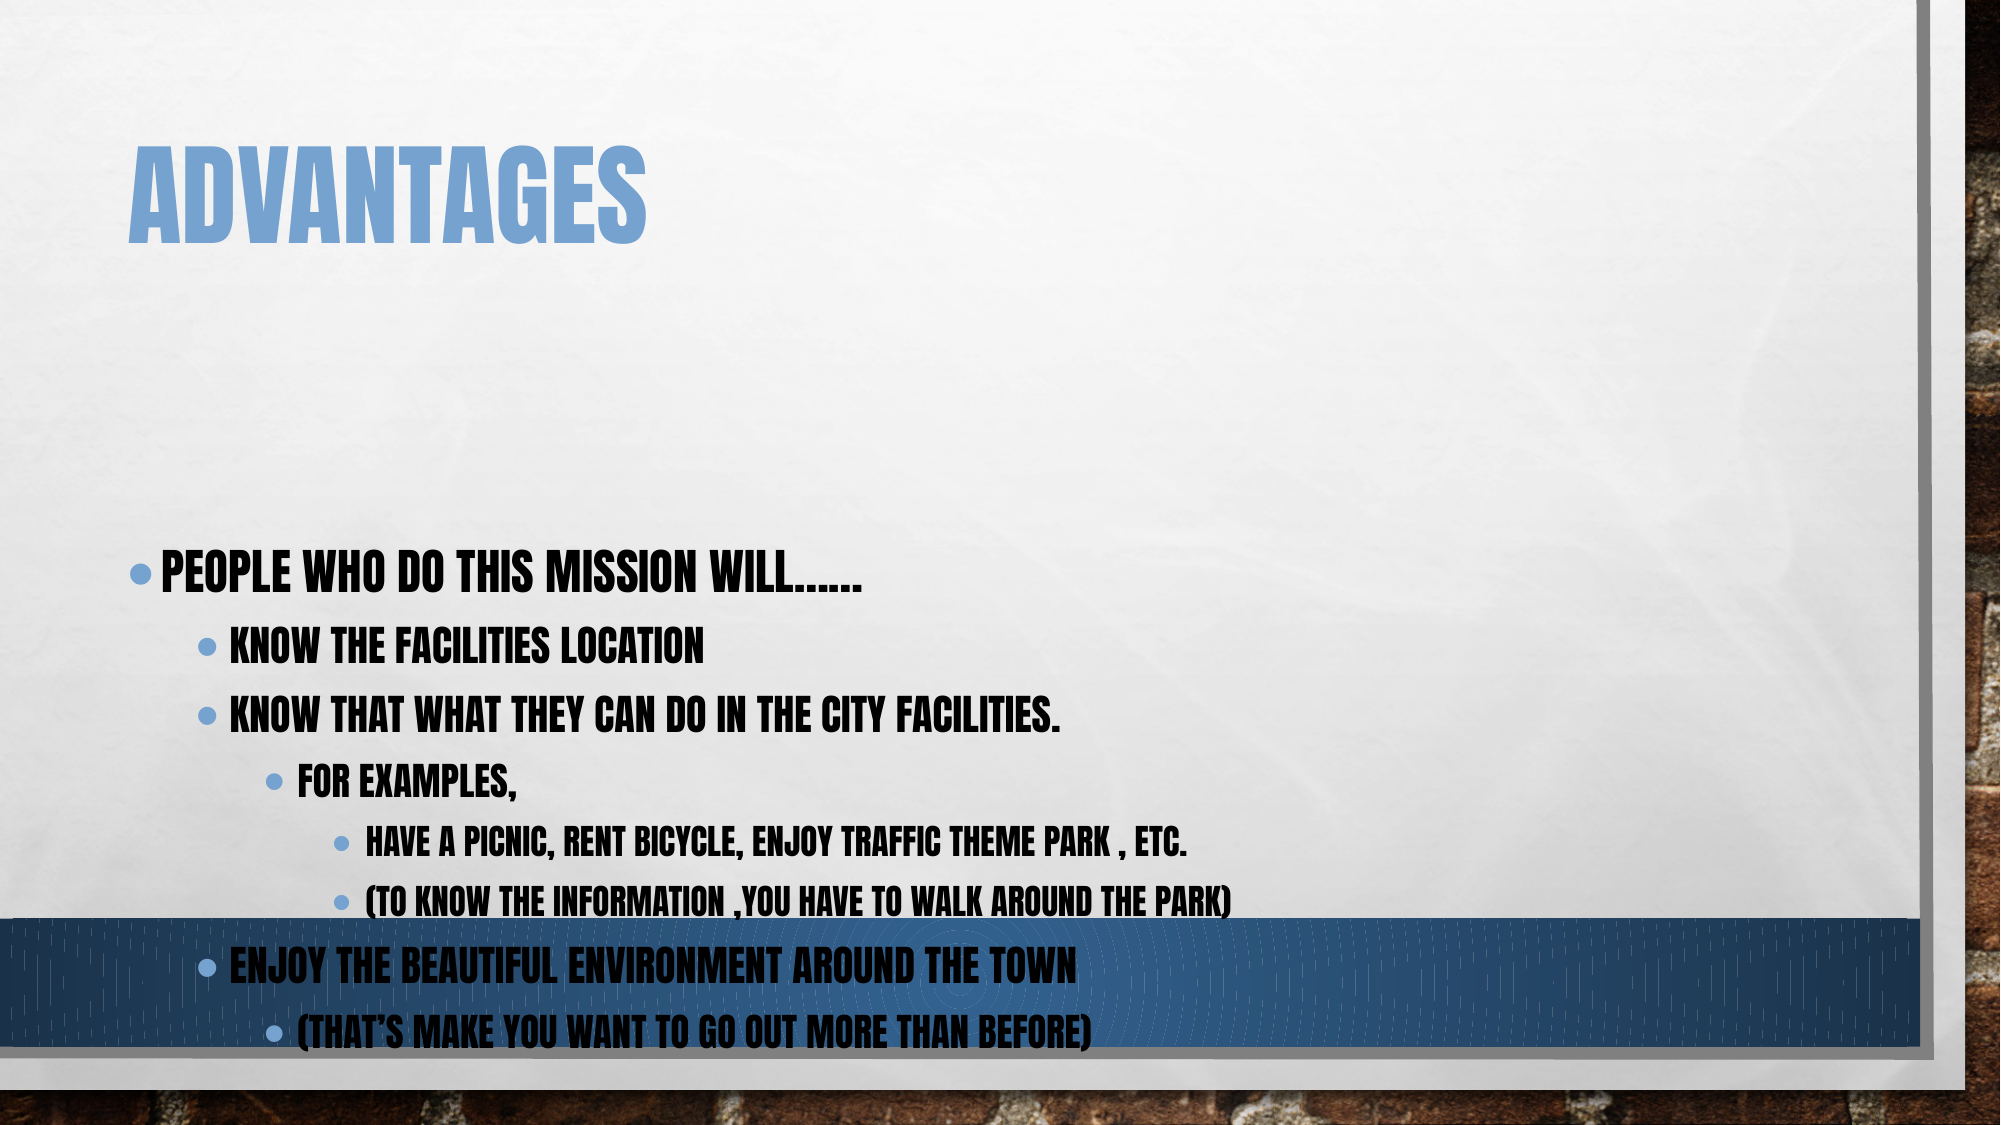

# Advantages
People who do this mission will……
Know the facilities location
know that what they can do in the city facilities.
For examples,
have a picnic, rent bicycle, enjoy traffic theme park , etc.
(to know the information ,you have to walk around the park)
Enjoy the beautiful environment around the town
(that’s make you want to go out more than before)